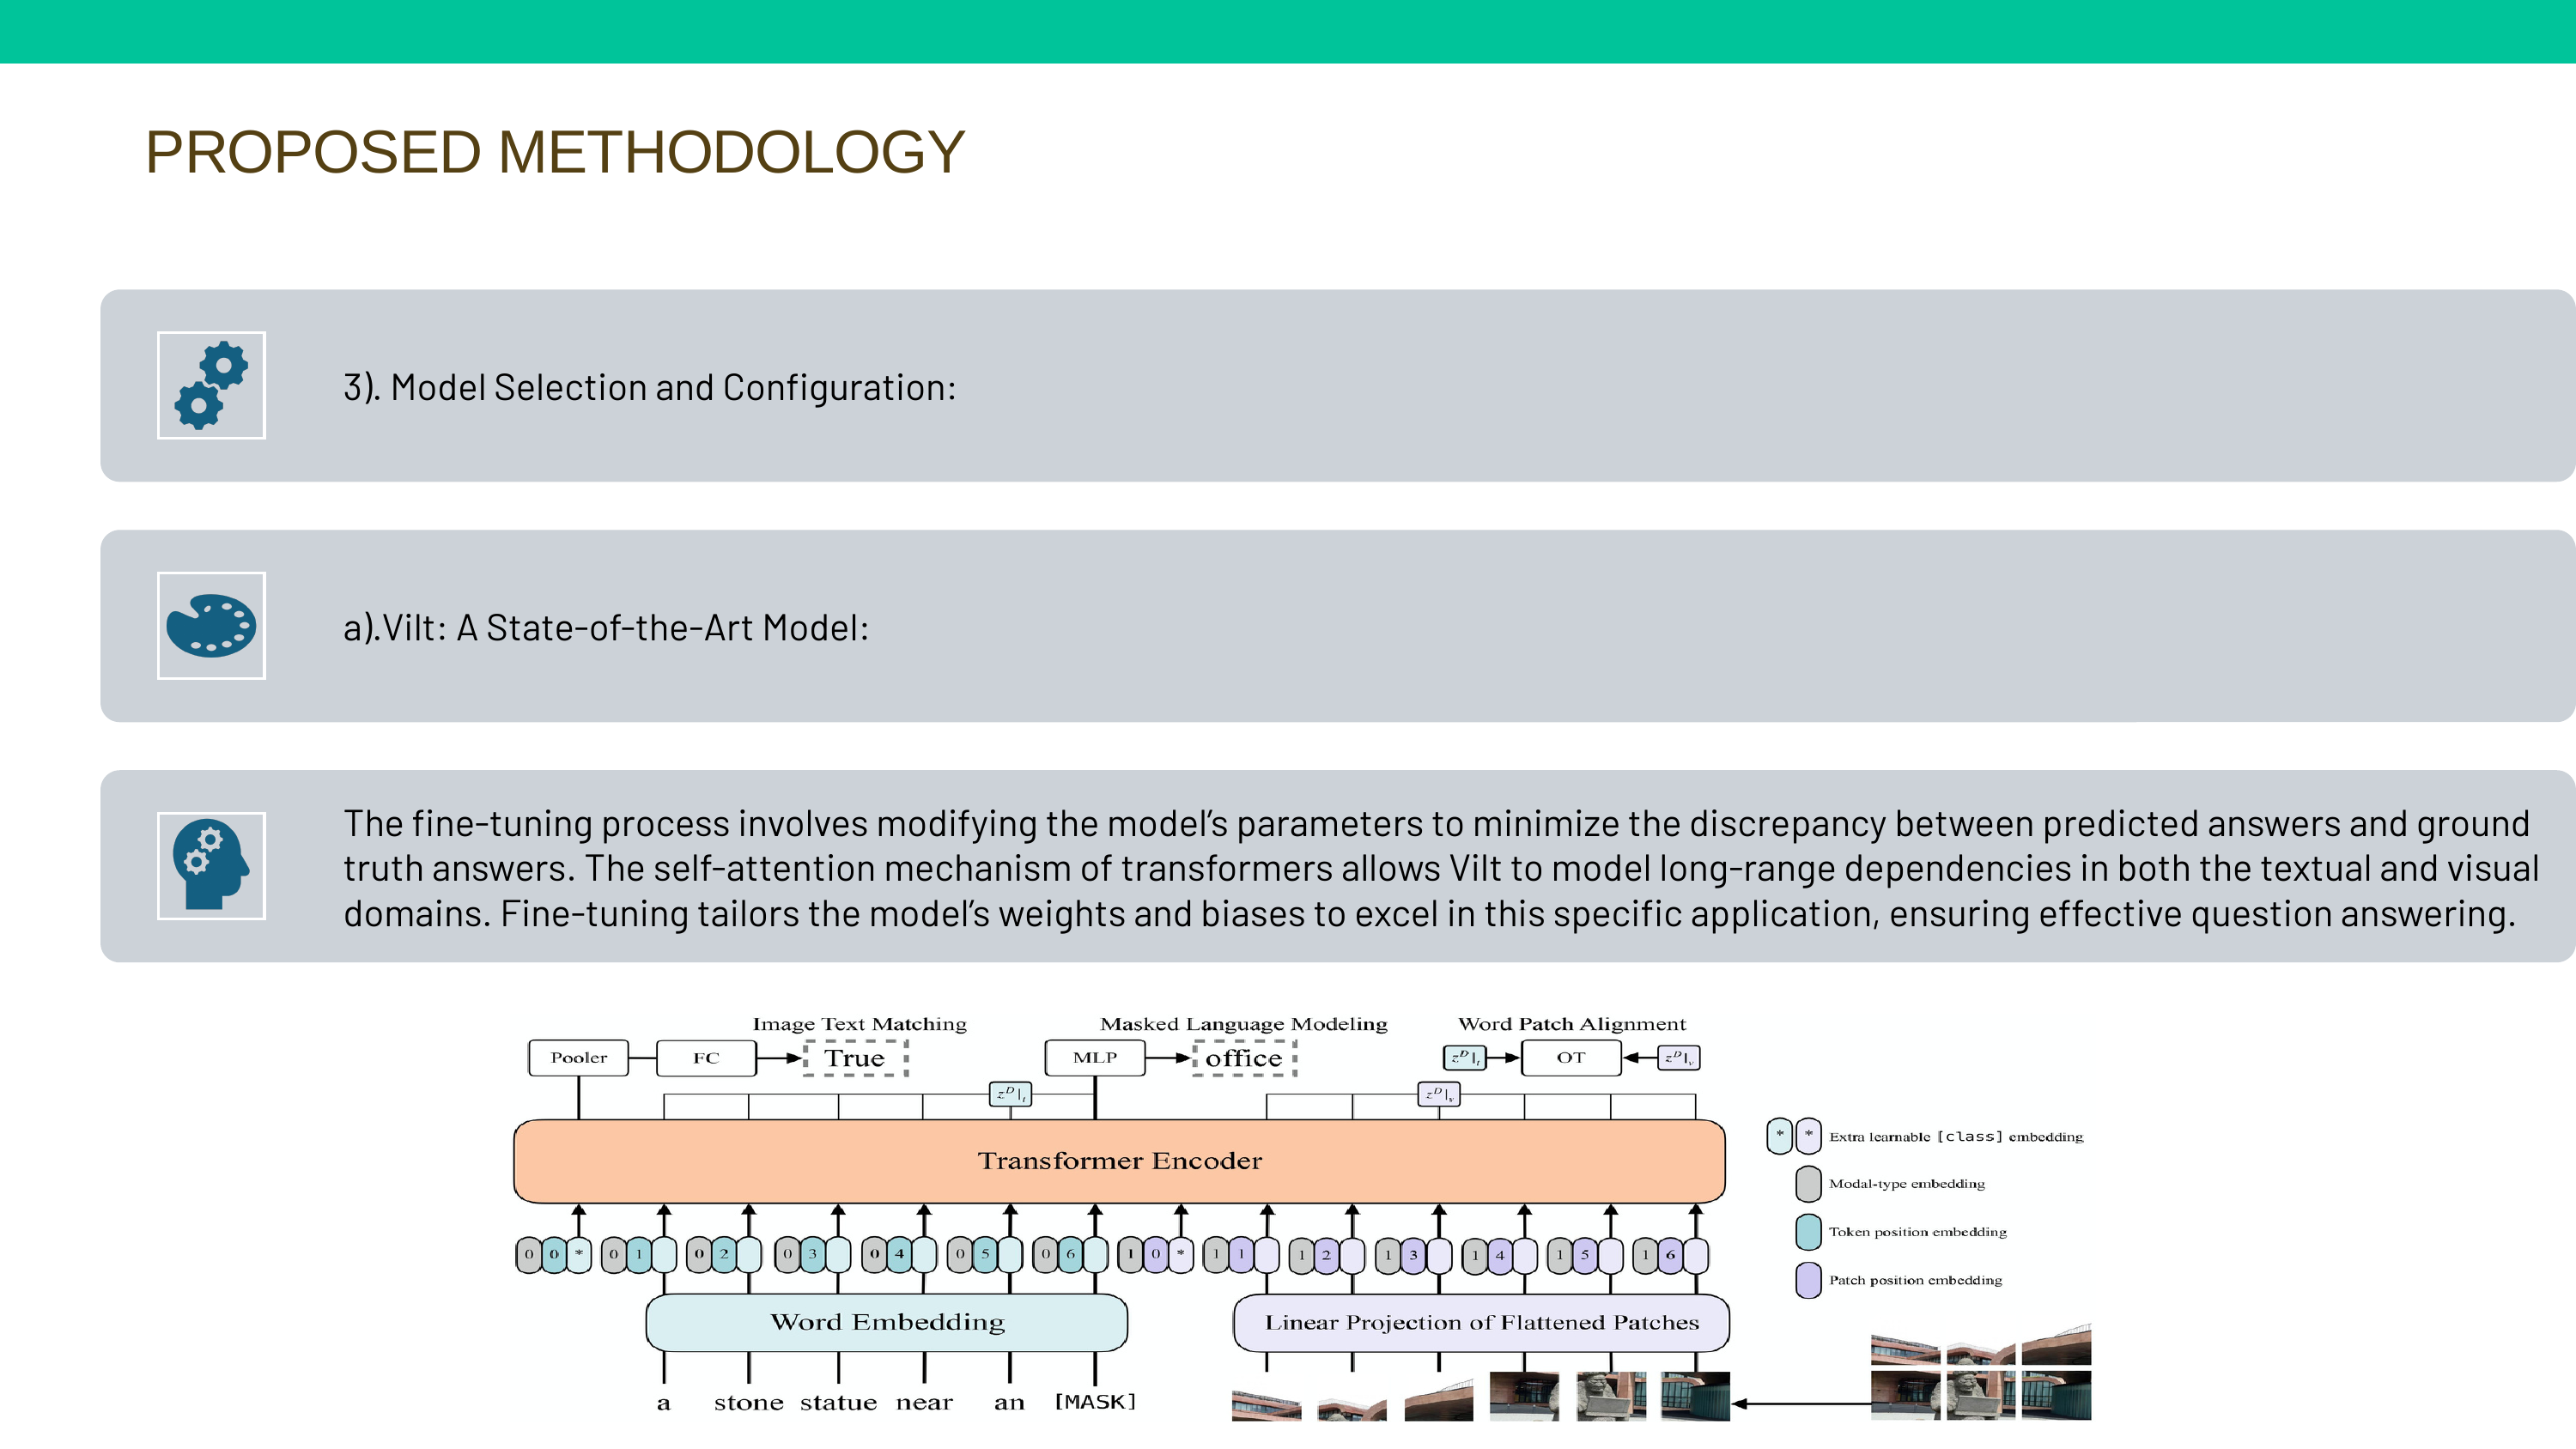

PROPOSED METHODOLOGY
3). Model Selection and Configuration:
a).Vilt: A State-of-the-Art Model:
The fine-tuning process involves modifying the model’s parameters to minimize the discrepancy between predicted answers and ground truth answers. The self-attention mechanism of transformers allows Vilt to model long-range dependencies in both the textual and visual domains. Fine-tuning tailors the model’s weights and biases to excel in this specific application, ensuring effective question answering.